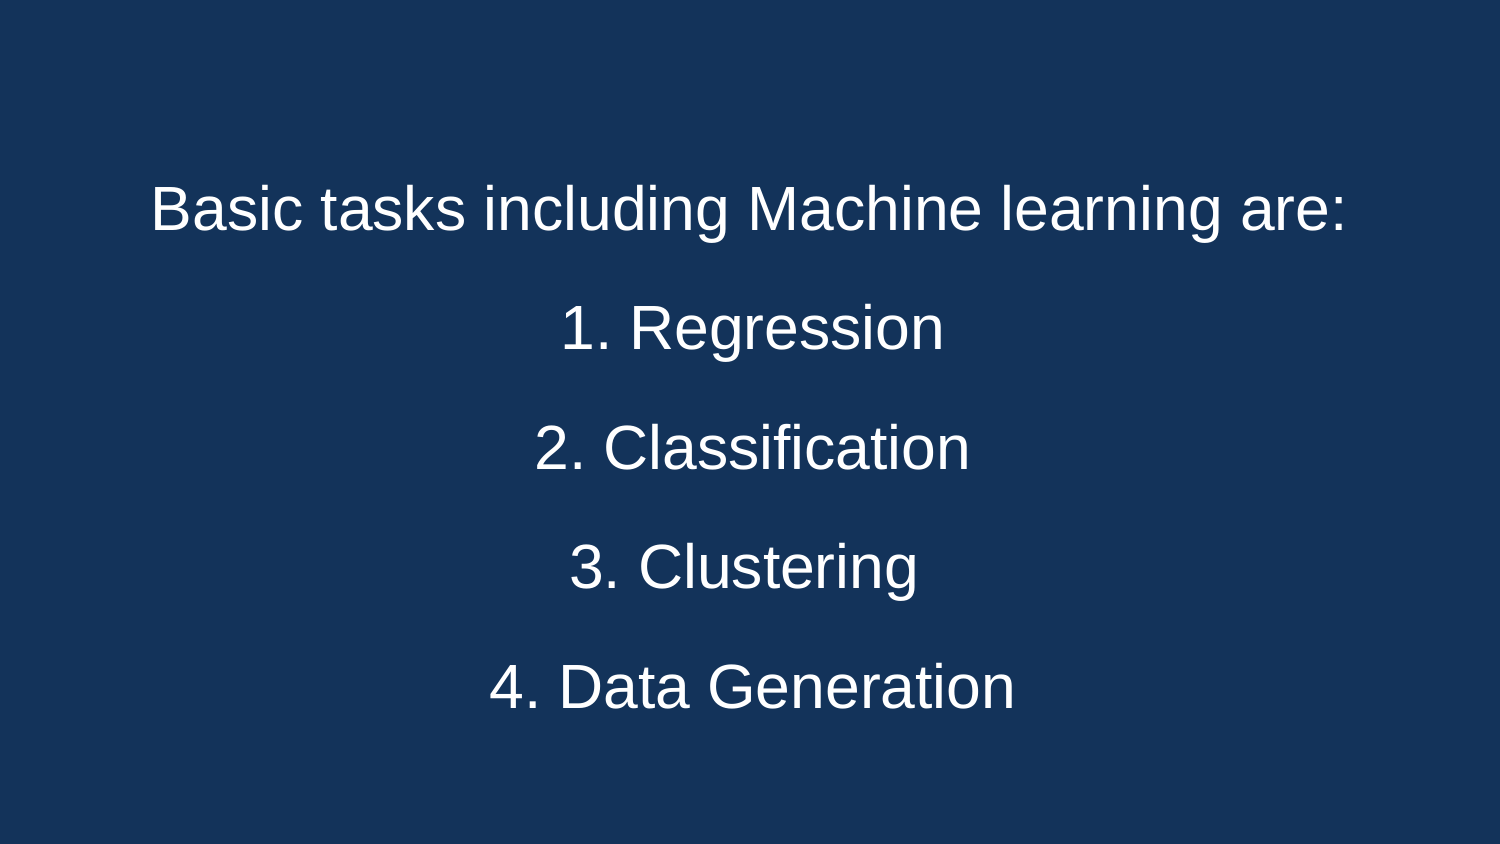

Basic tasks including Machine learning are:
Regression
Classification
Clustering
Data Generation